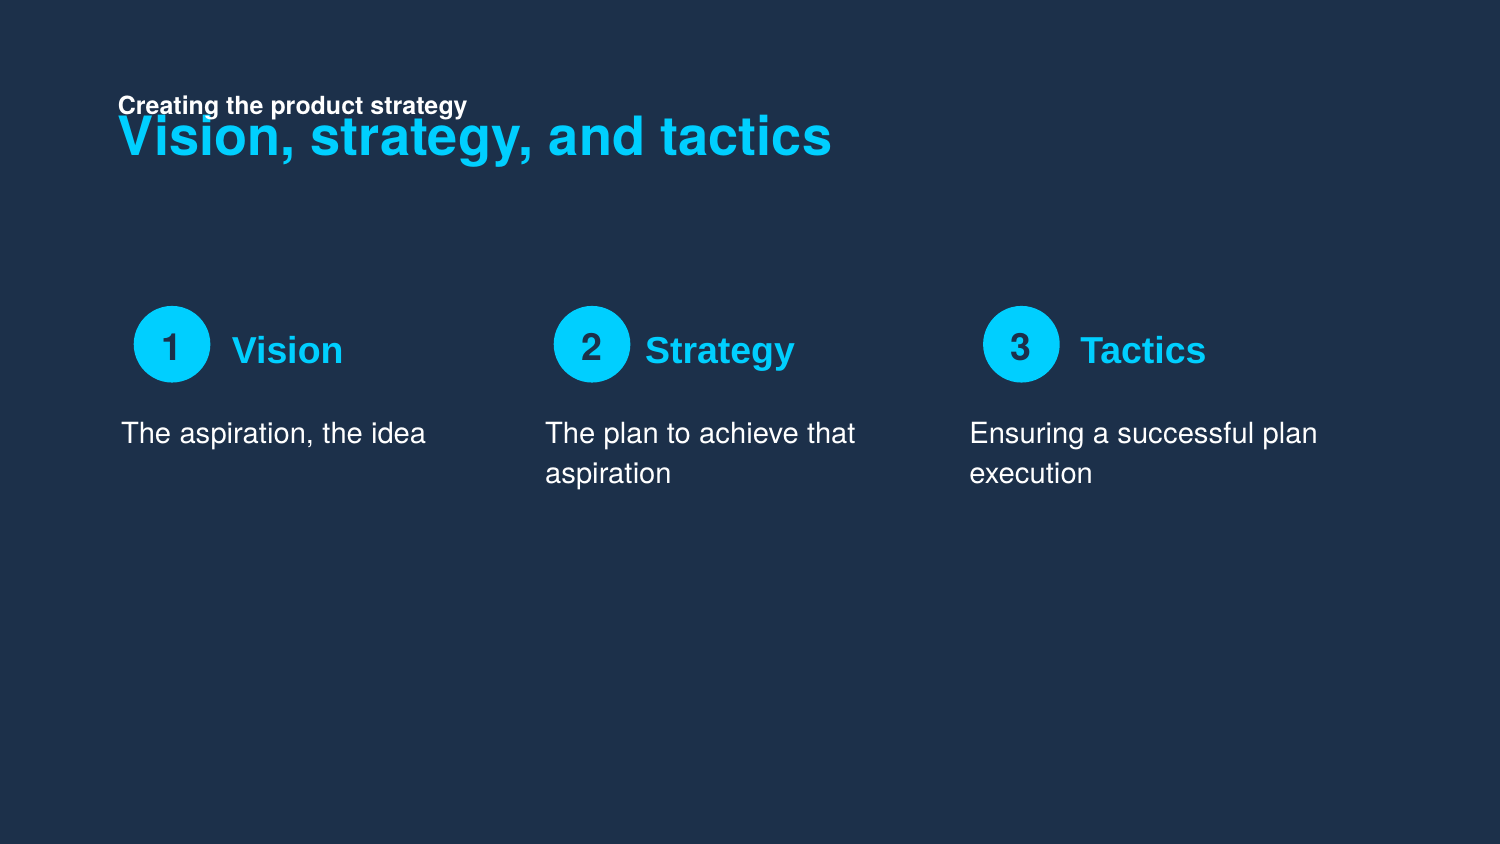

Creating the product strategy
# Vision, strategy, and tactics
Vision
Strategy
Tactics
The aspiration, the idea
The plan to achieve that aspiration
Ensuring a successful plan execution